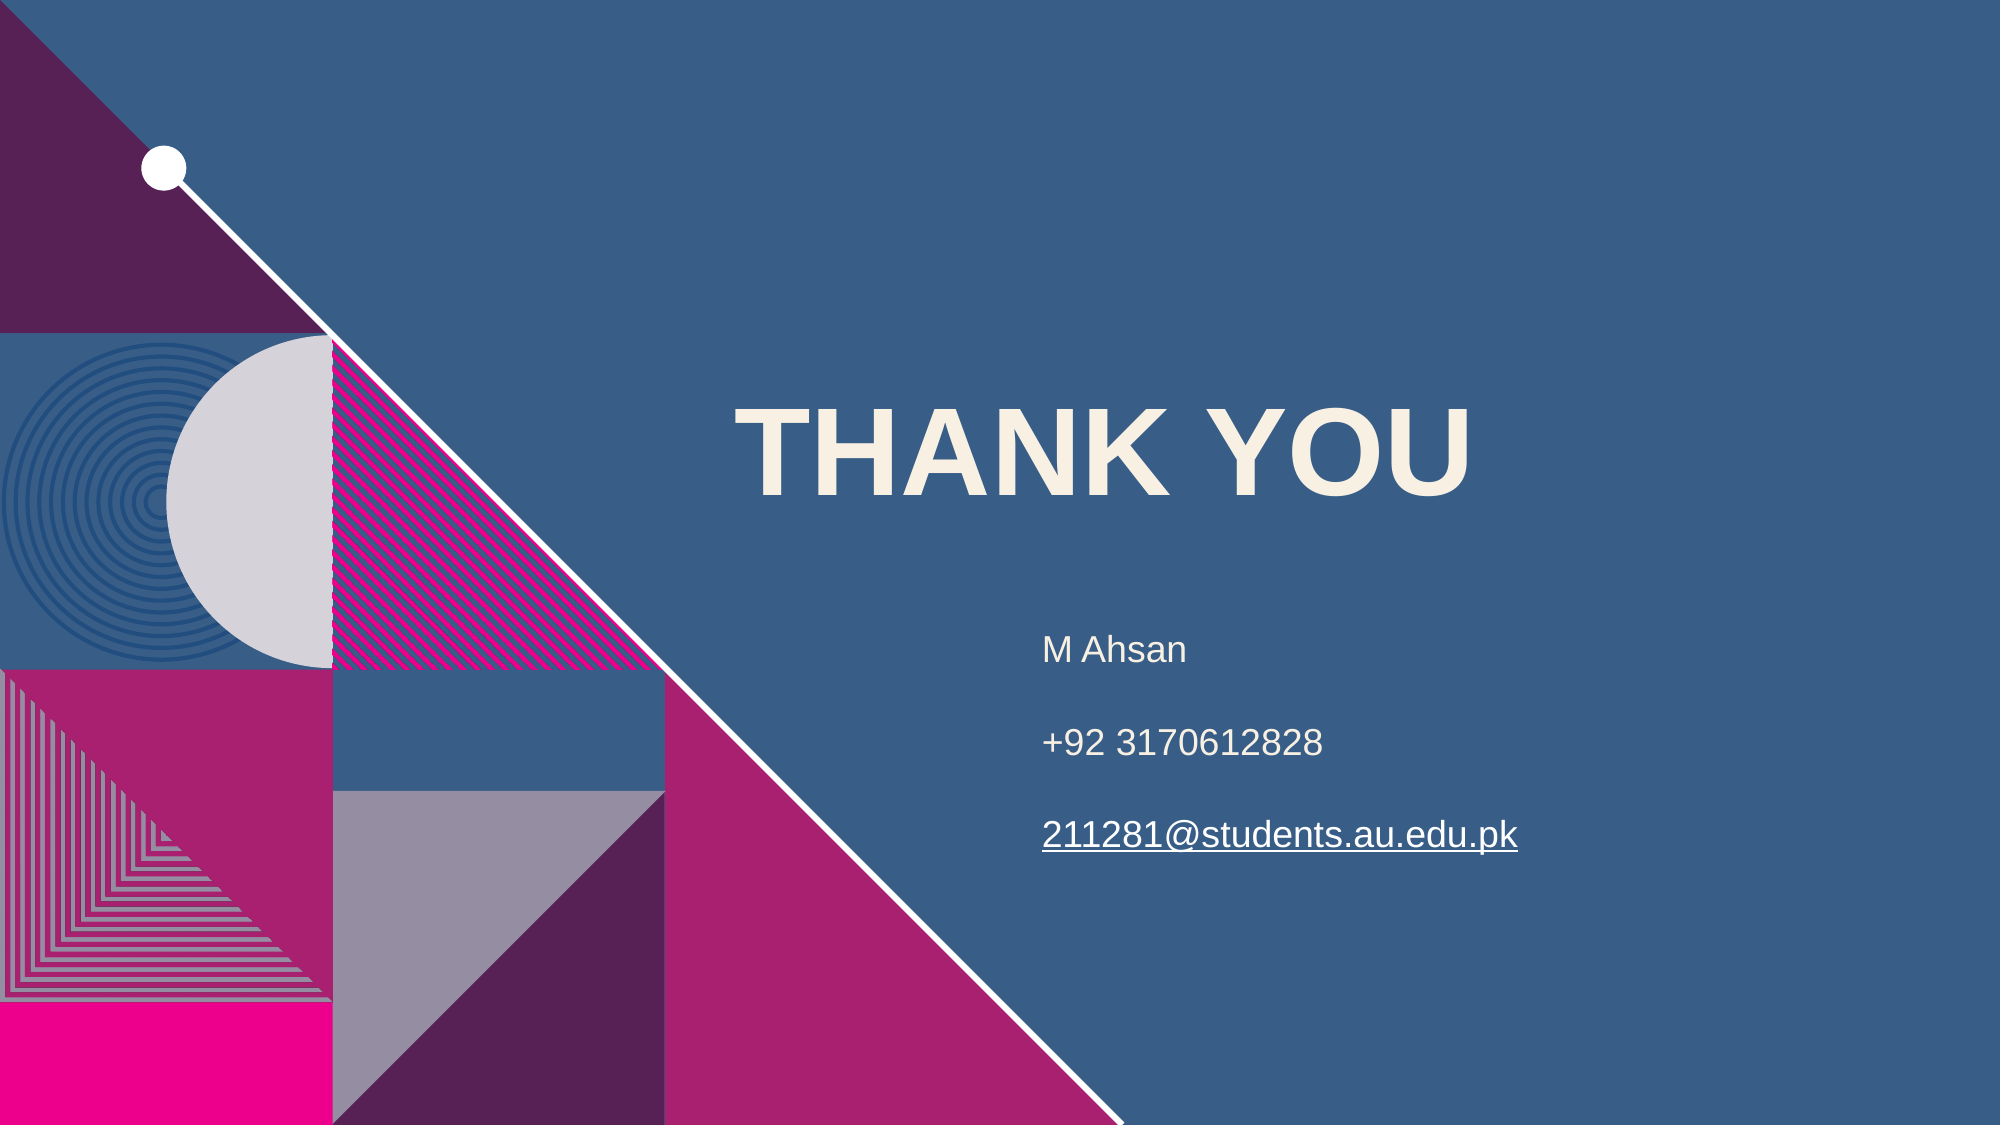

# THANK YOU
M Ahsan​
+92 3170612828
211281@students.au.edu.pk